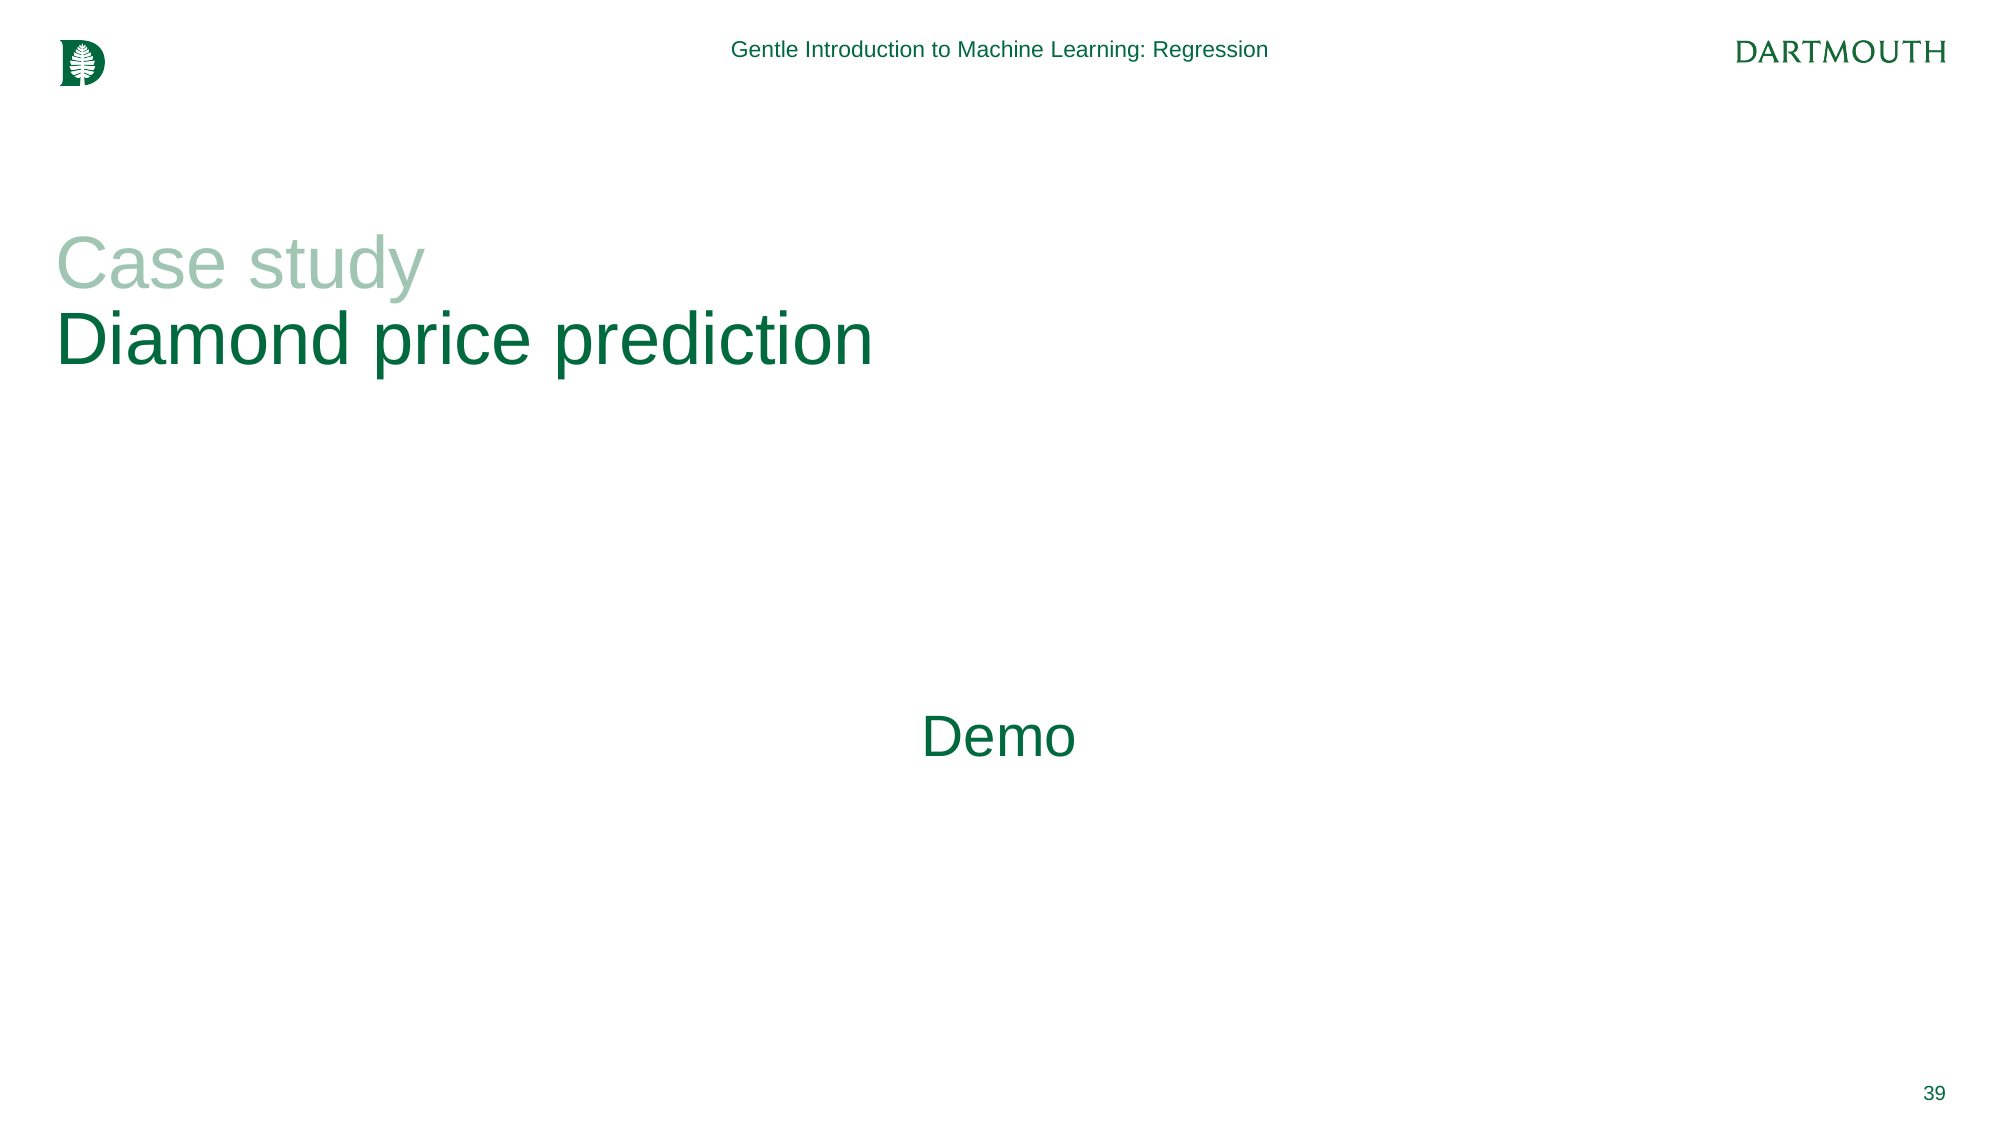

Gentle Introduction to Machine Learning: Regression
# Case study Diamond price prediction
Demo
39